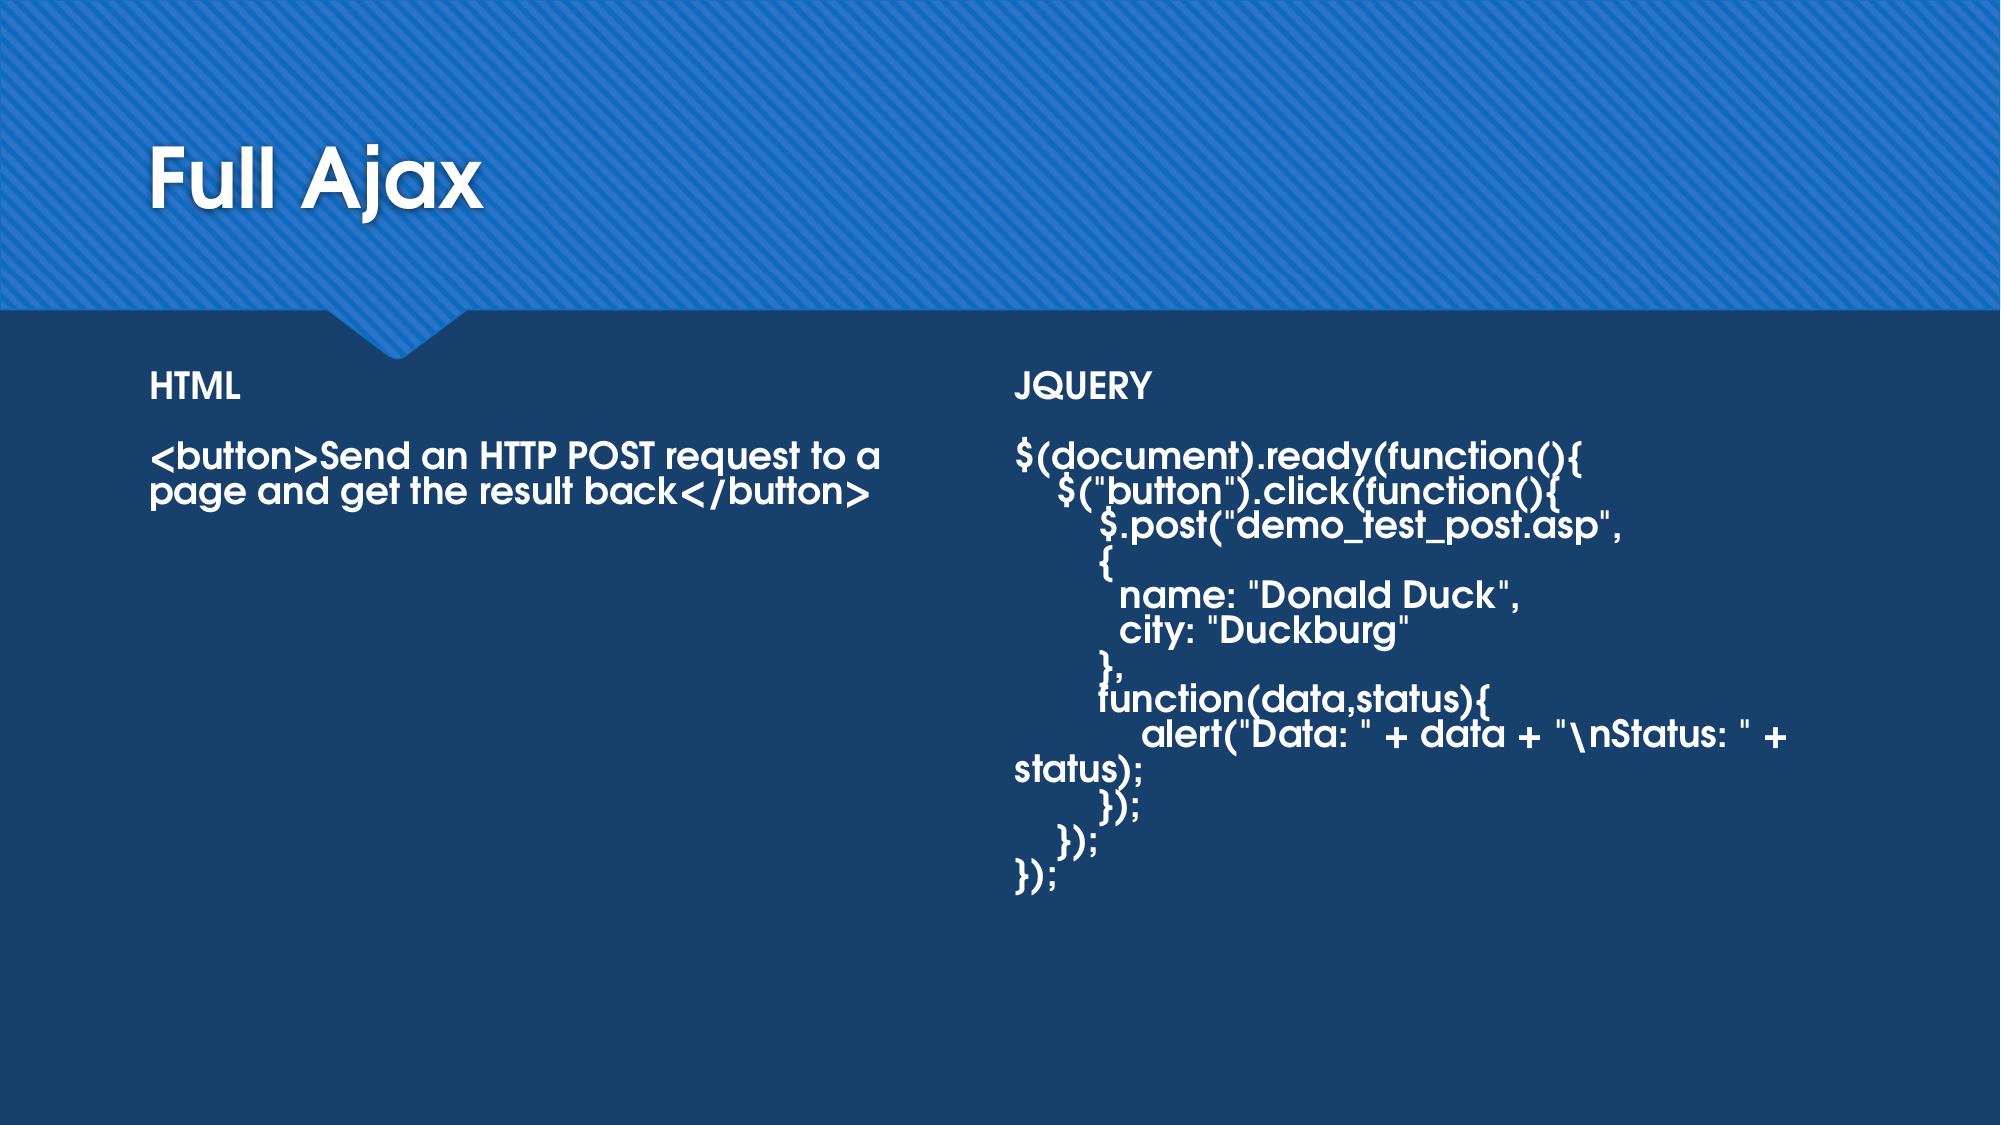

# Full Ajax
| HTML <button>Send an HTTP POST request to a page and get the result back</button> | JQUERY $(document).ready(function(){ $("button").click(function(){ $.post("demo\_test\_post.asp", { name: "Donald Duck", city: "Duckburg" }, function(data,status){ alert("Data: " + data + "\nStatus: " + status); }); }); }); |
| --- | --- |